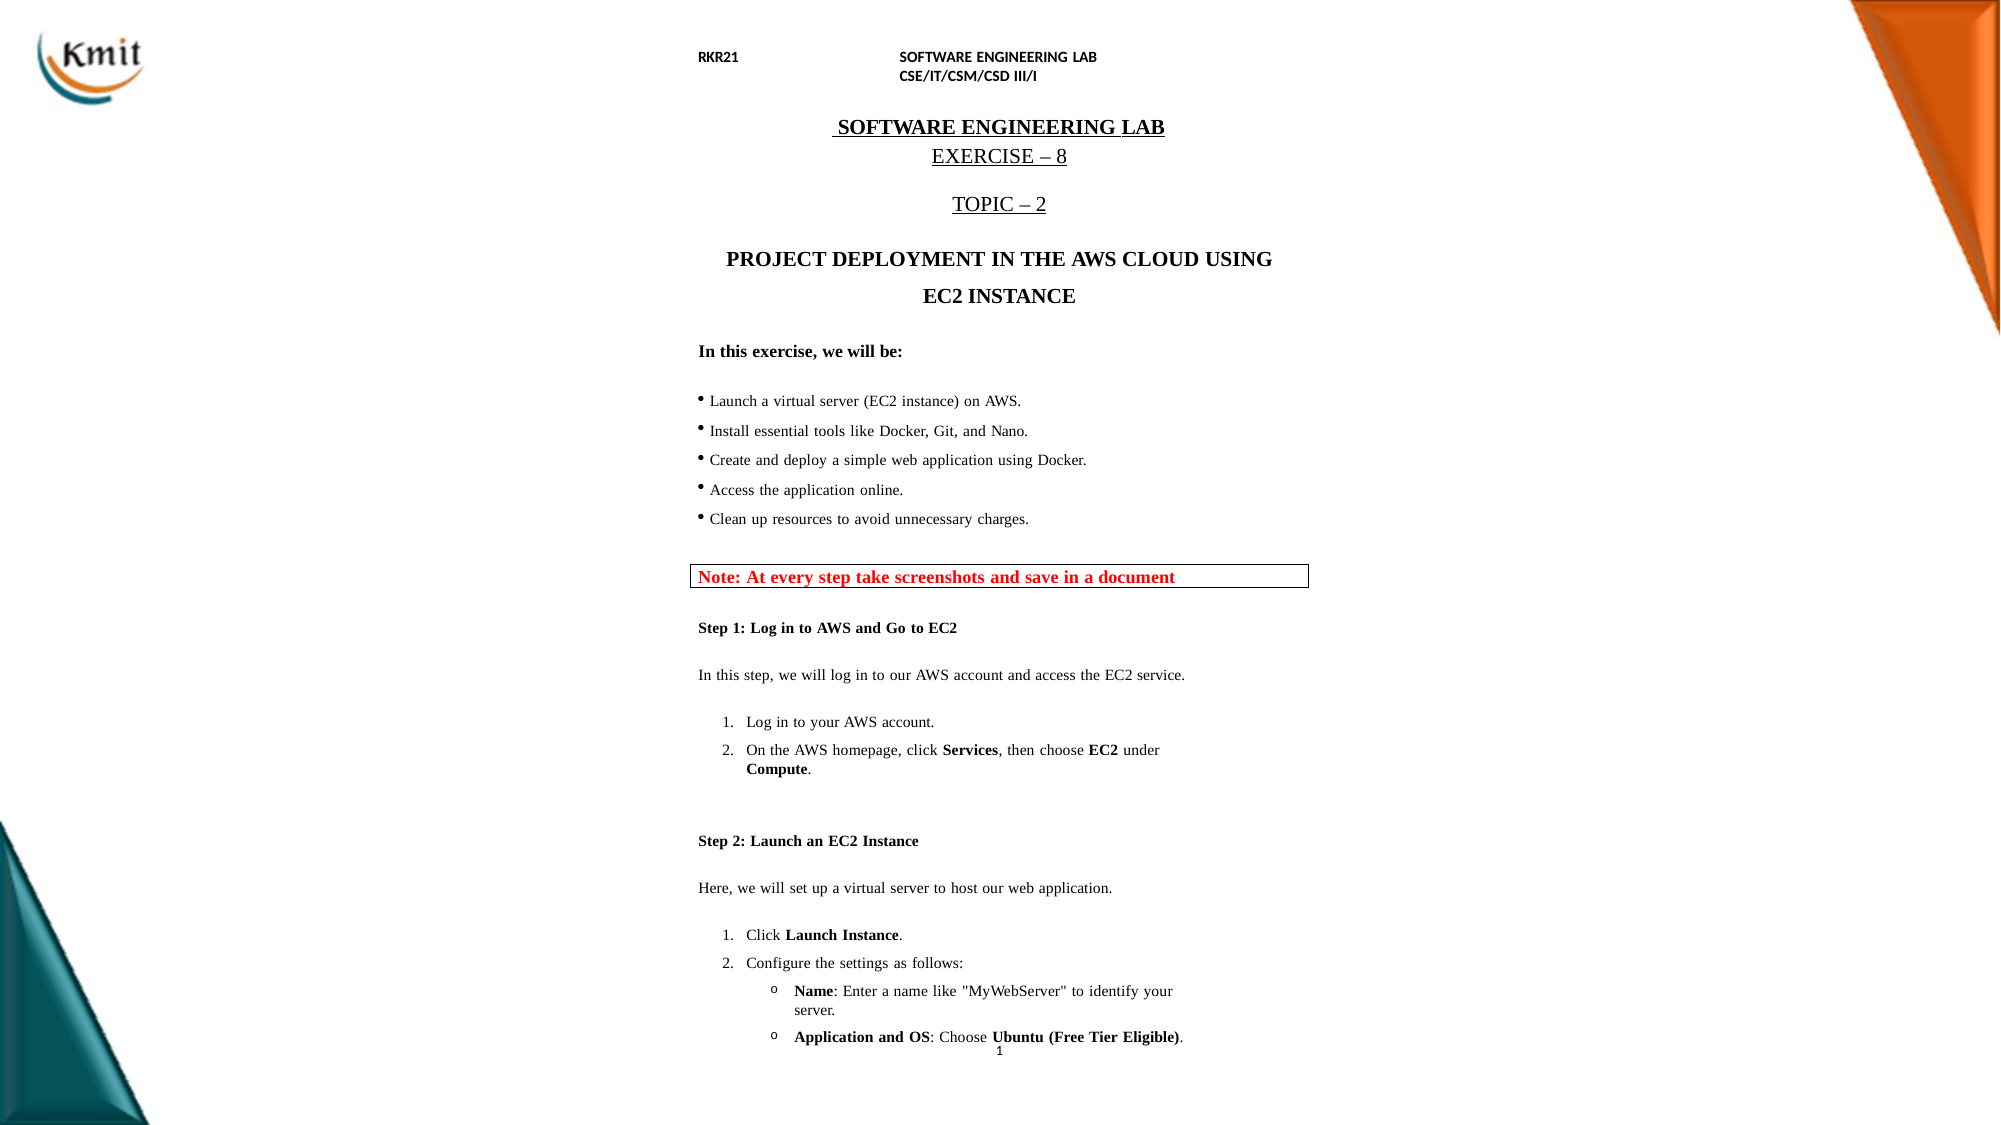

RKR21
SOFTWARE ENGINEERING LAB	CSE/IT/CSM/CSD III/I

 SOFTWARE ENGINEERING LAB
EXERCISE – 8
TOPIC – 2
PROJECT DEPLOYMENT IN THE AWS CLOUD USING EC2 INSTANCE

In this exercise, we will be:

Launch a virtual server (EC2 instance) on AWS.
Install essential tools like Docker, Git, and Nano.
Create and deploy a simple web application using Docker.
Access the application online.
Clean up resources to avoid unnecessary charges.
Note: At every step take screenshots and save in a document
Step 1: Log in to AWS and Go to EC2

In this step, we will log in to our AWS account and access the EC2 service.

Log in to your AWS account.
On the AWS homepage, click Services, then choose EC2 under Compute.
Step 2: Launch an EC2 Instance

Here, we will set up a virtual server to host our web application.

Click Launch Instance.
Configure the settings as follows:
Name: Enter a name like "MyWebServer" to identify your server.
Application and OS: Choose Ubuntu (Free Tier Eligible).
1